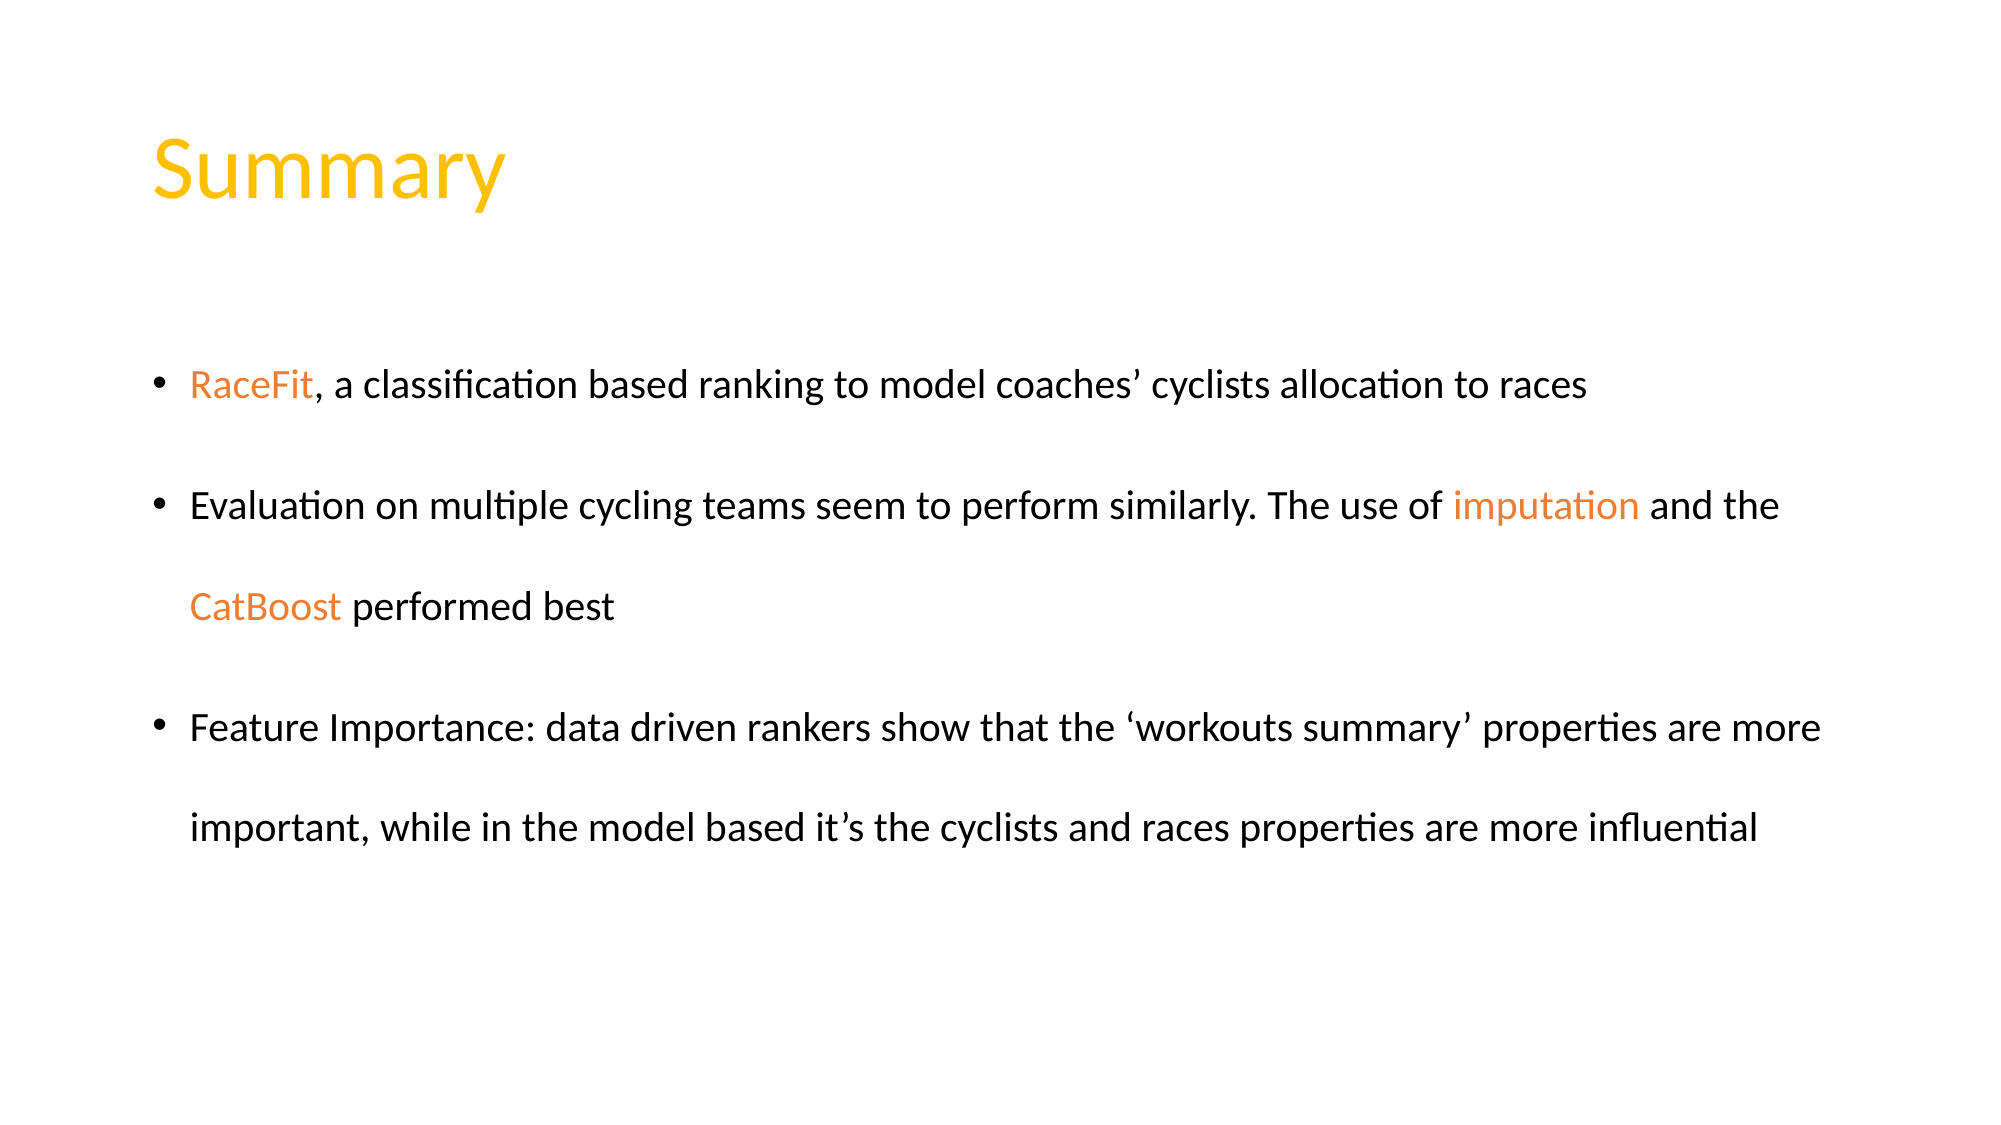

# Summary
RaceFit, a classification based ranking to model coaches’ cyclists allocation to races
Evaluation on multiple cycling teams seem to perform similarly. The use of imputation and the CatBoost performed best
Feature Importance: data driven rankers show that the ‘workouts summary’ properties are more important, while in the model based it’s the cyclists and races properties are more influential